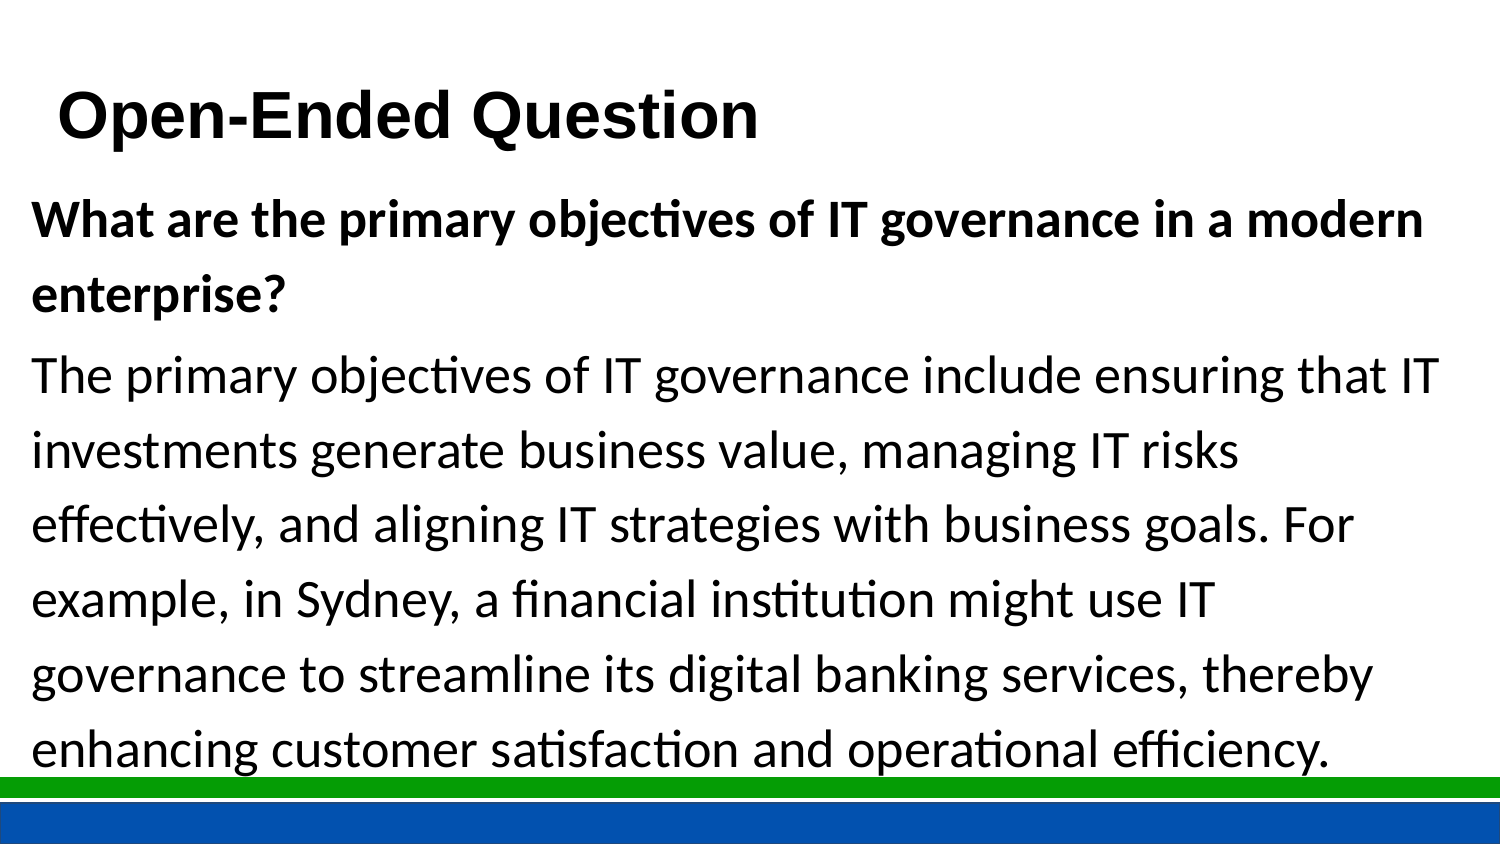

Open-Ended Question
What are the primary objectives of IT governance in a modern enterprise?
The primary objectives of IT governance include ensuring that IT investments generate business value, managing IT risks effectively, and aligning IT strategies with business goals. For example, in Sydney, a financial institution might use IT governance to streamline its digital banking services, thereby enhancing customer satisfaction and operational efficiency.